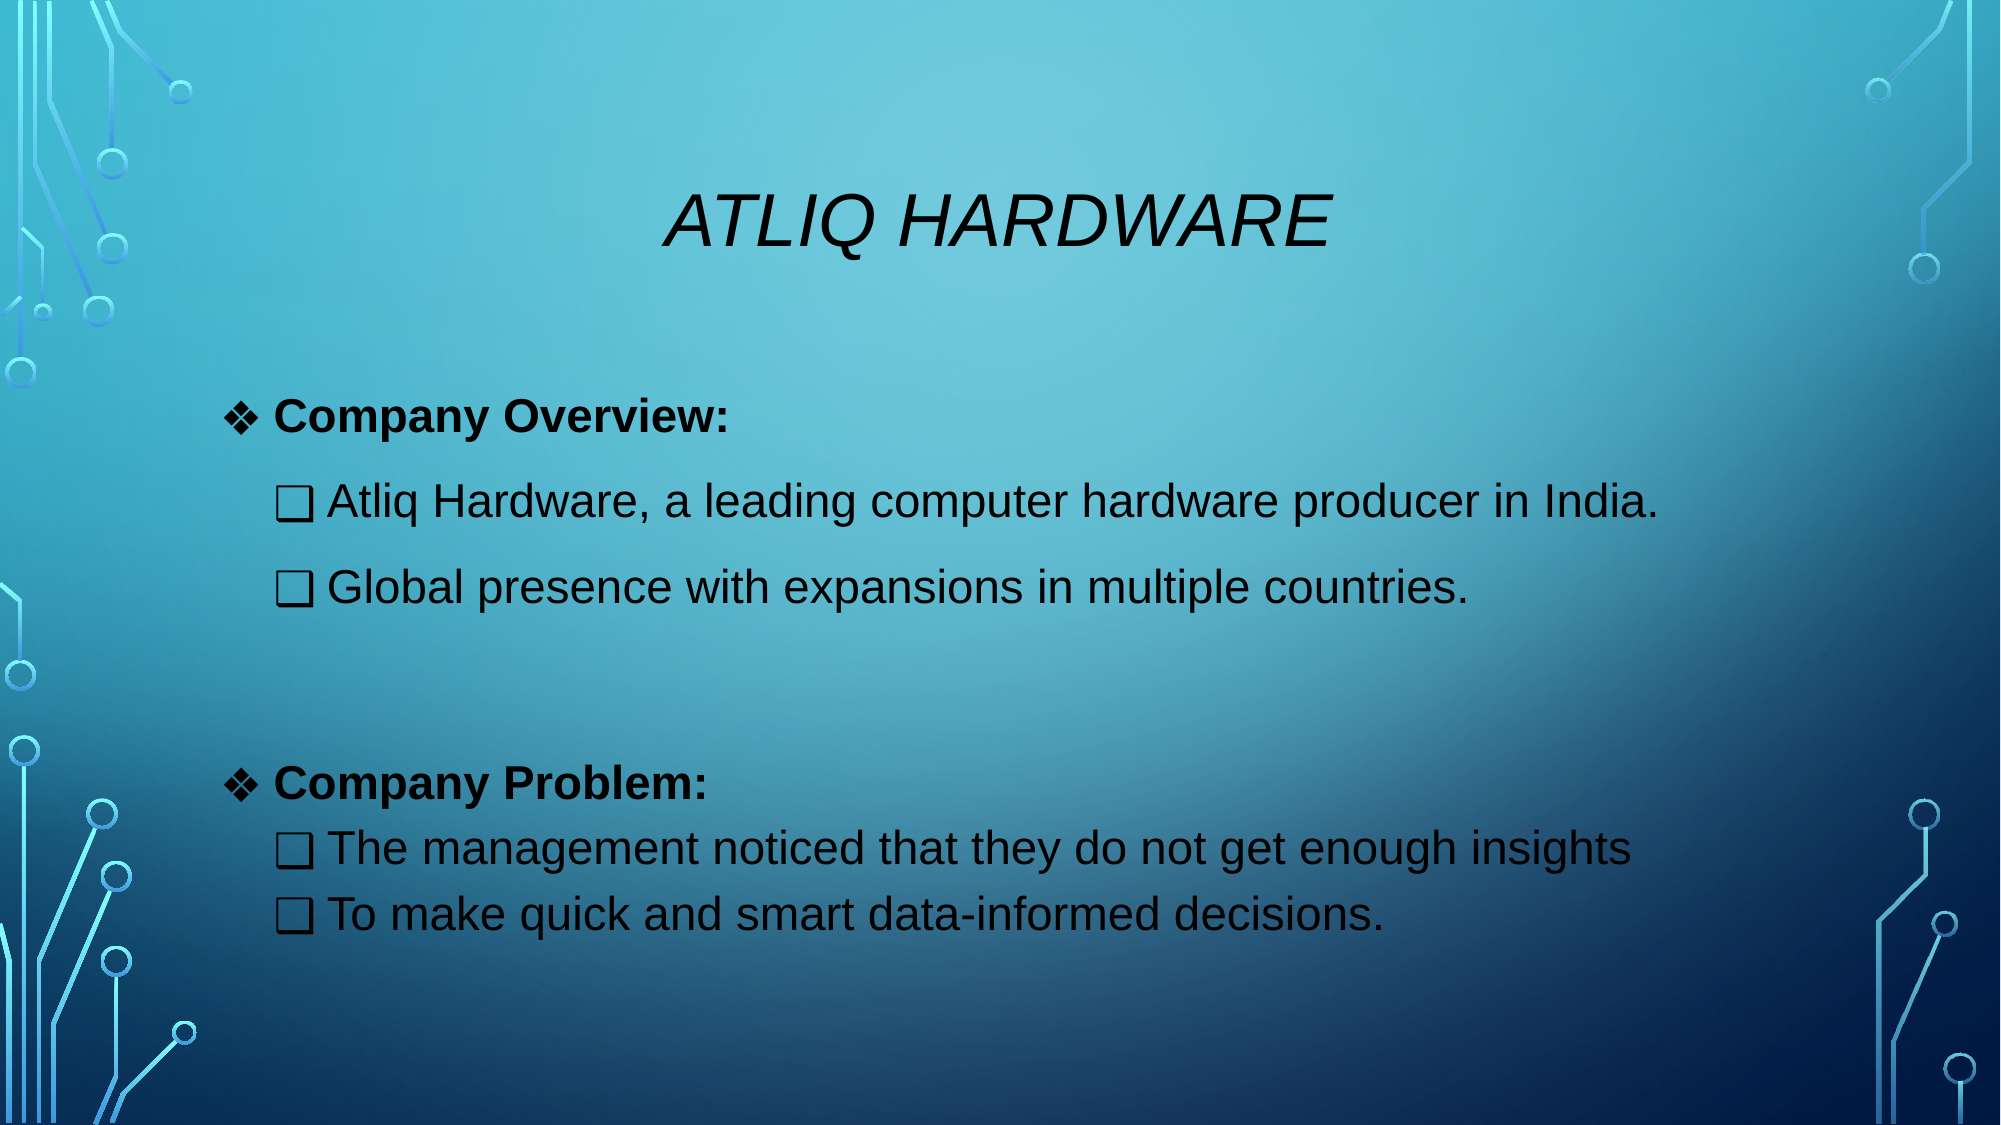

# ATLIQ HARDWARE
Company Overview:
Atliq Hardware, a leading computer hardware producer in India.
Global presence with expansions in multiple countries.

Company Problem:
The management noticed that they do not get enough insights
To make quick and smart data-informed decisions.